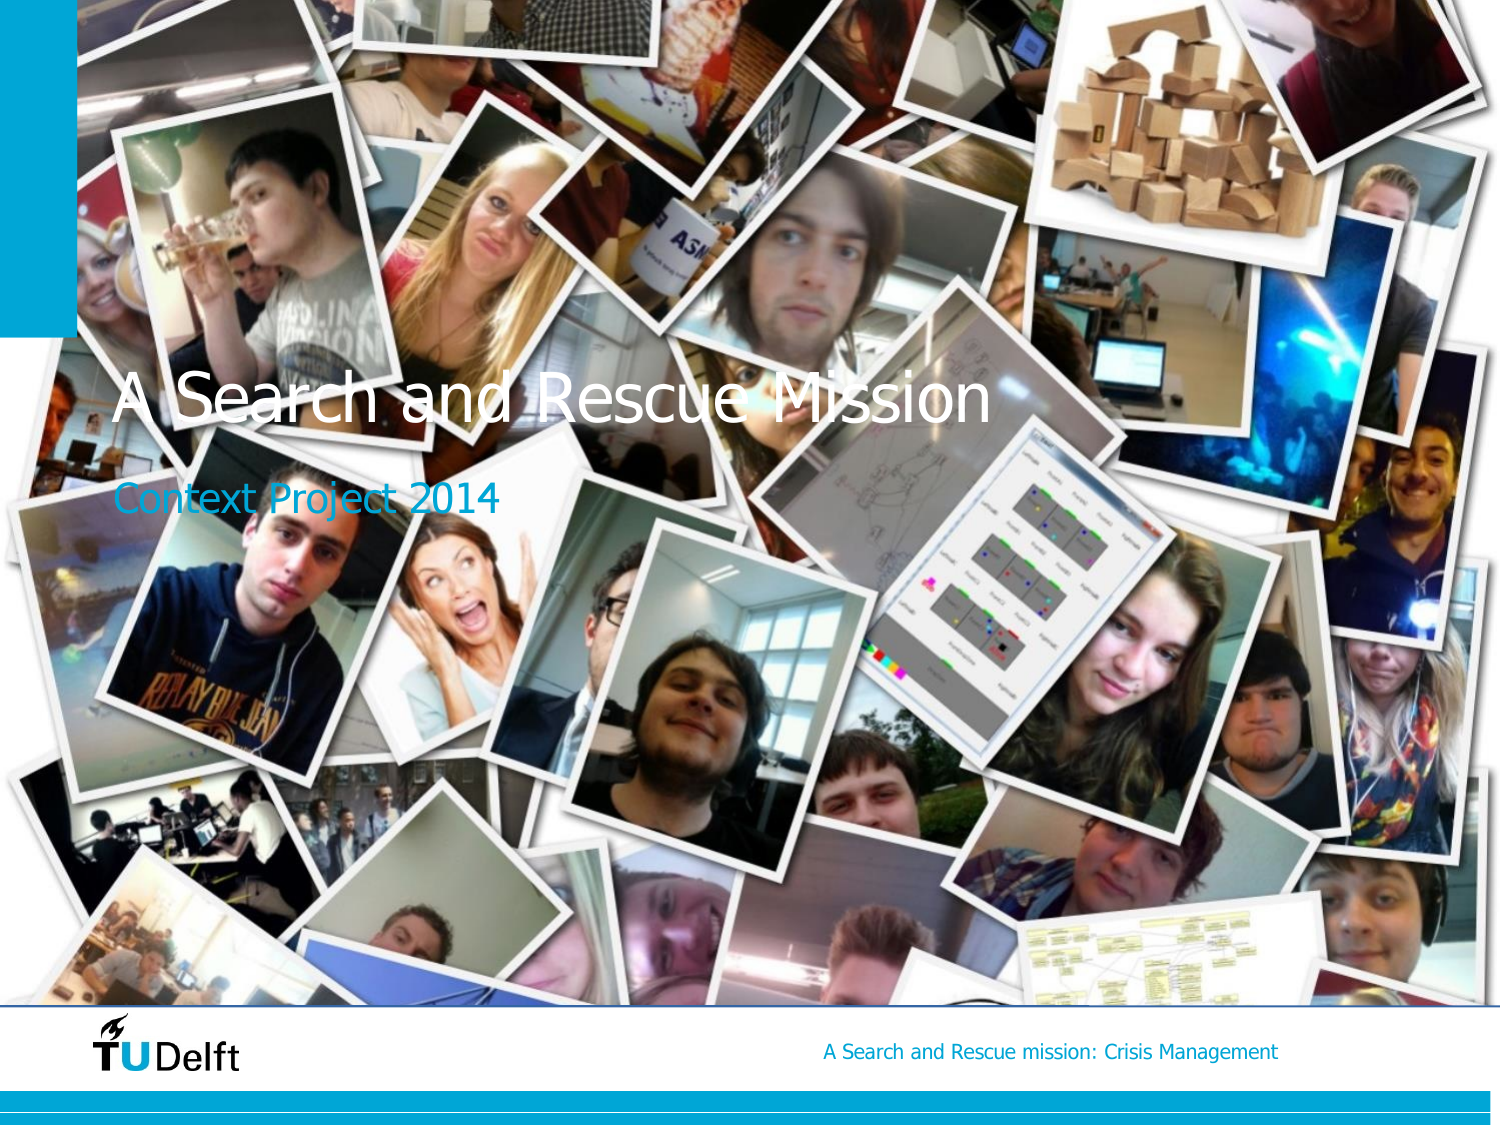

A Search and Rescue Mission
Context Project 2014